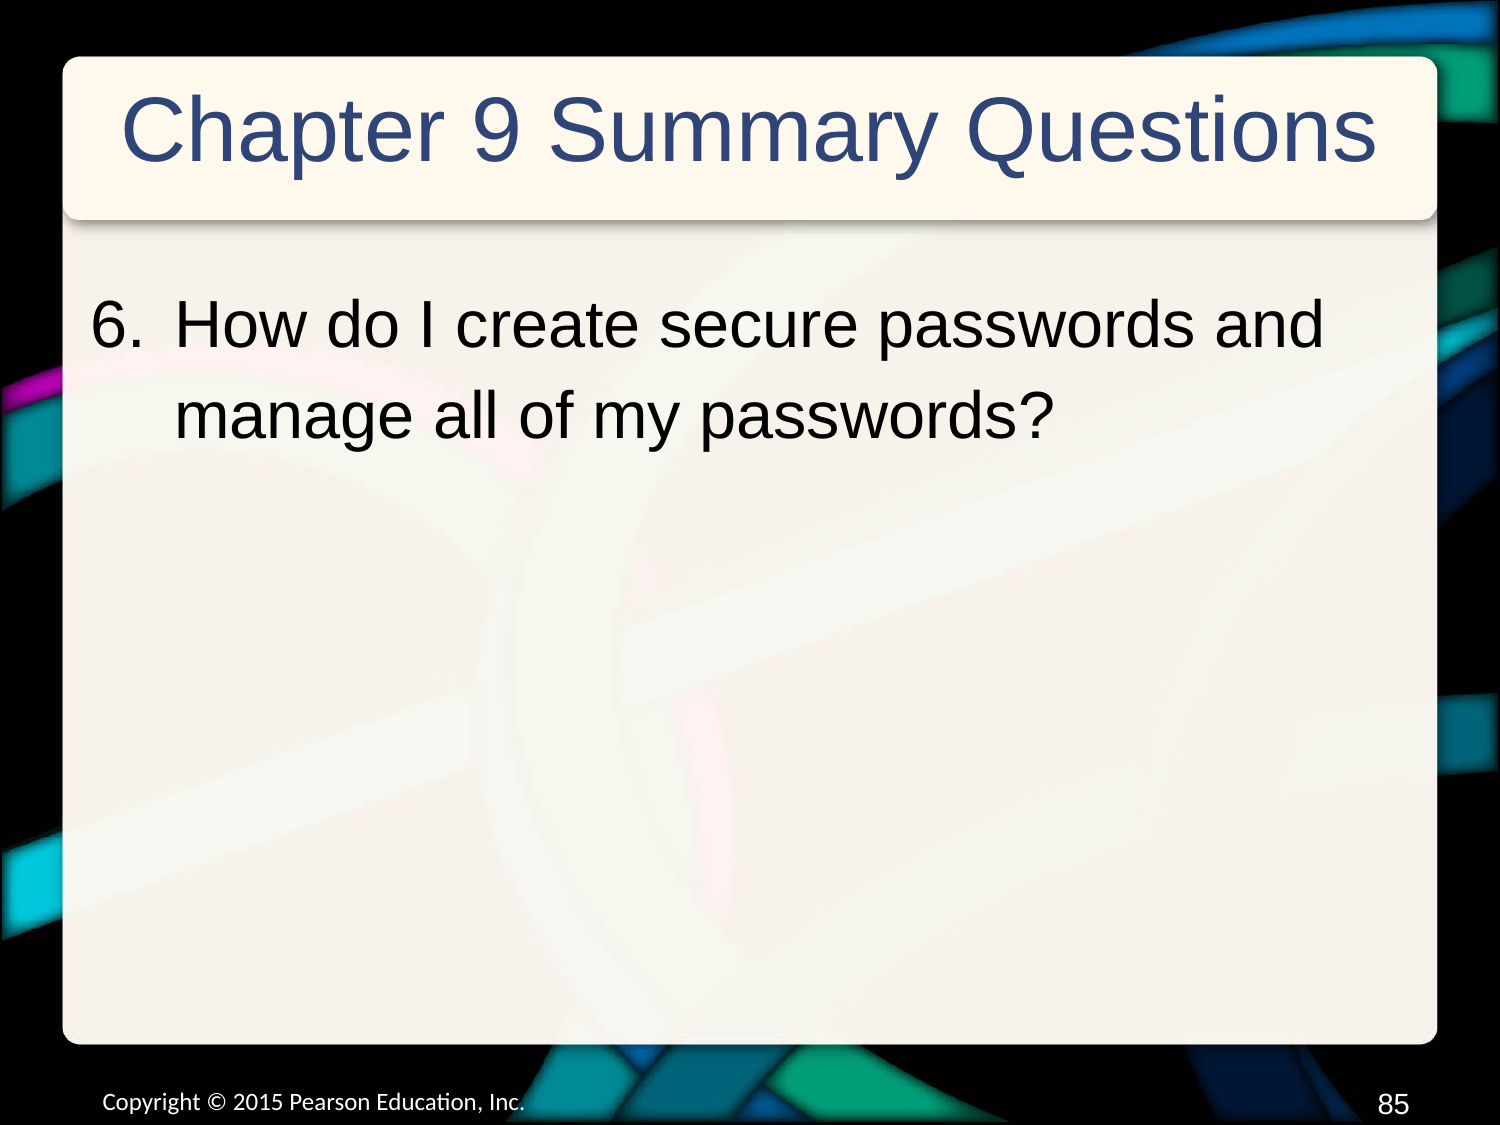

# Chapter 9 Summary Questions
How do I create secure passwords and manage all of my passwords?
Copyright © 2015 Pearson Education, Inc.
85